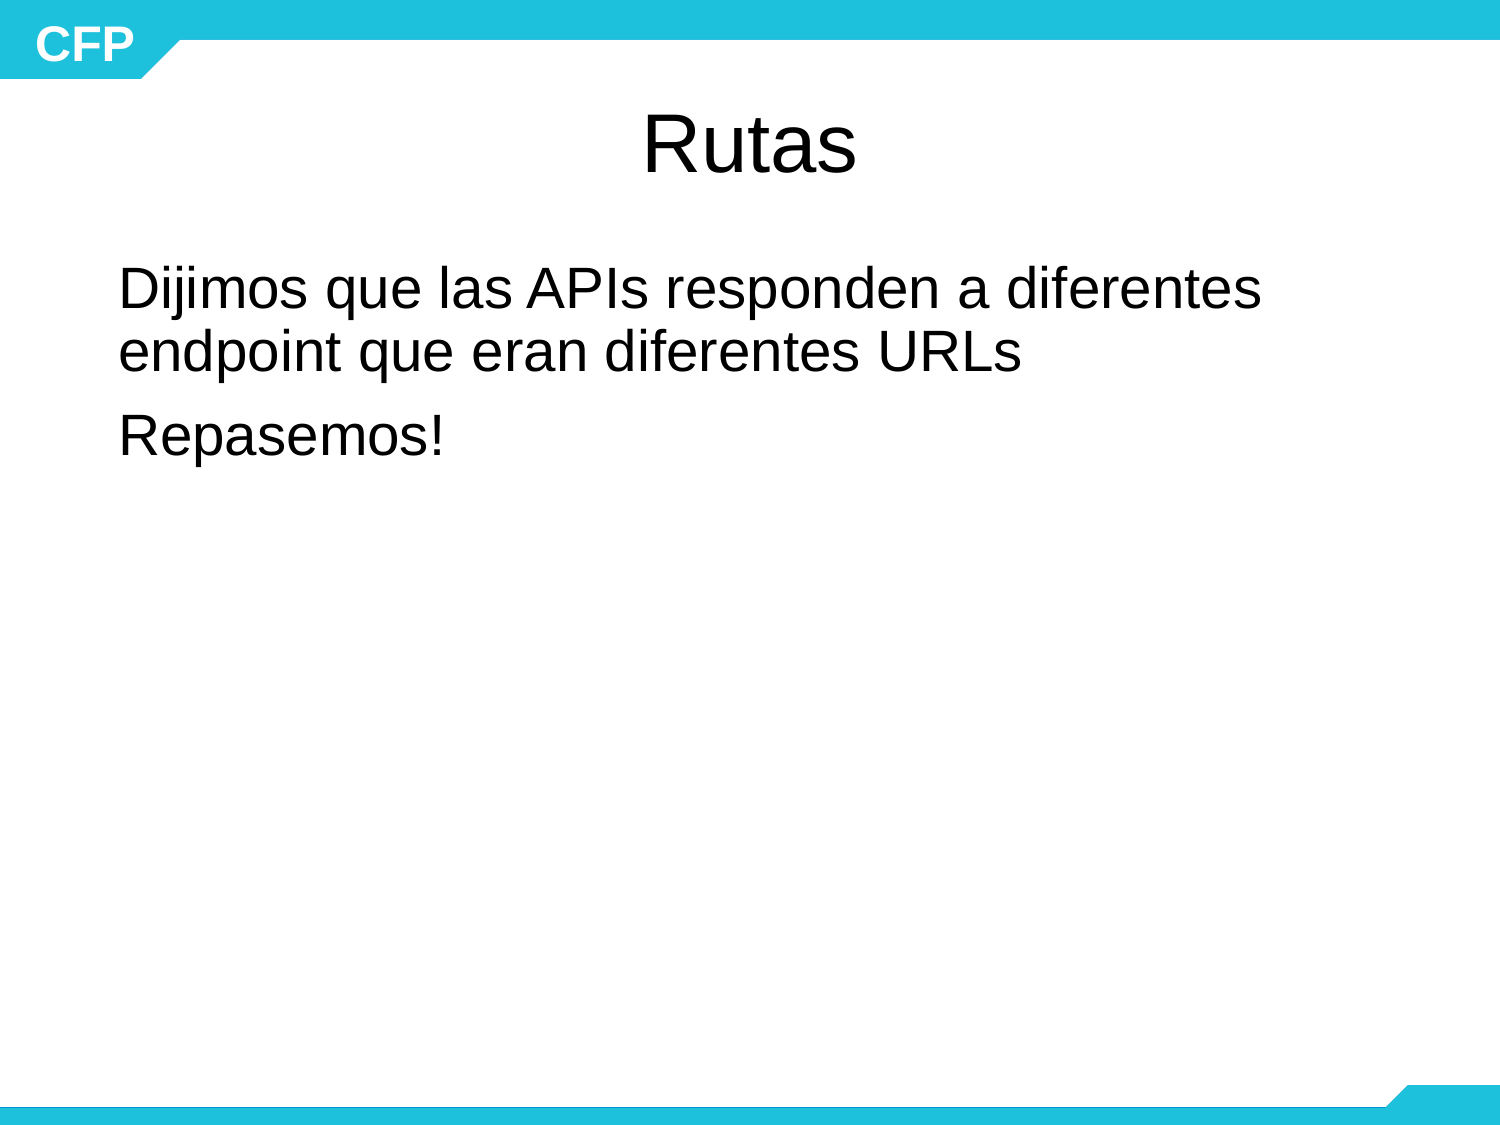

# Rutas
Dijimos que las APIs responden a diferentes endpoint que eran diferentes URLs
Repasemos!